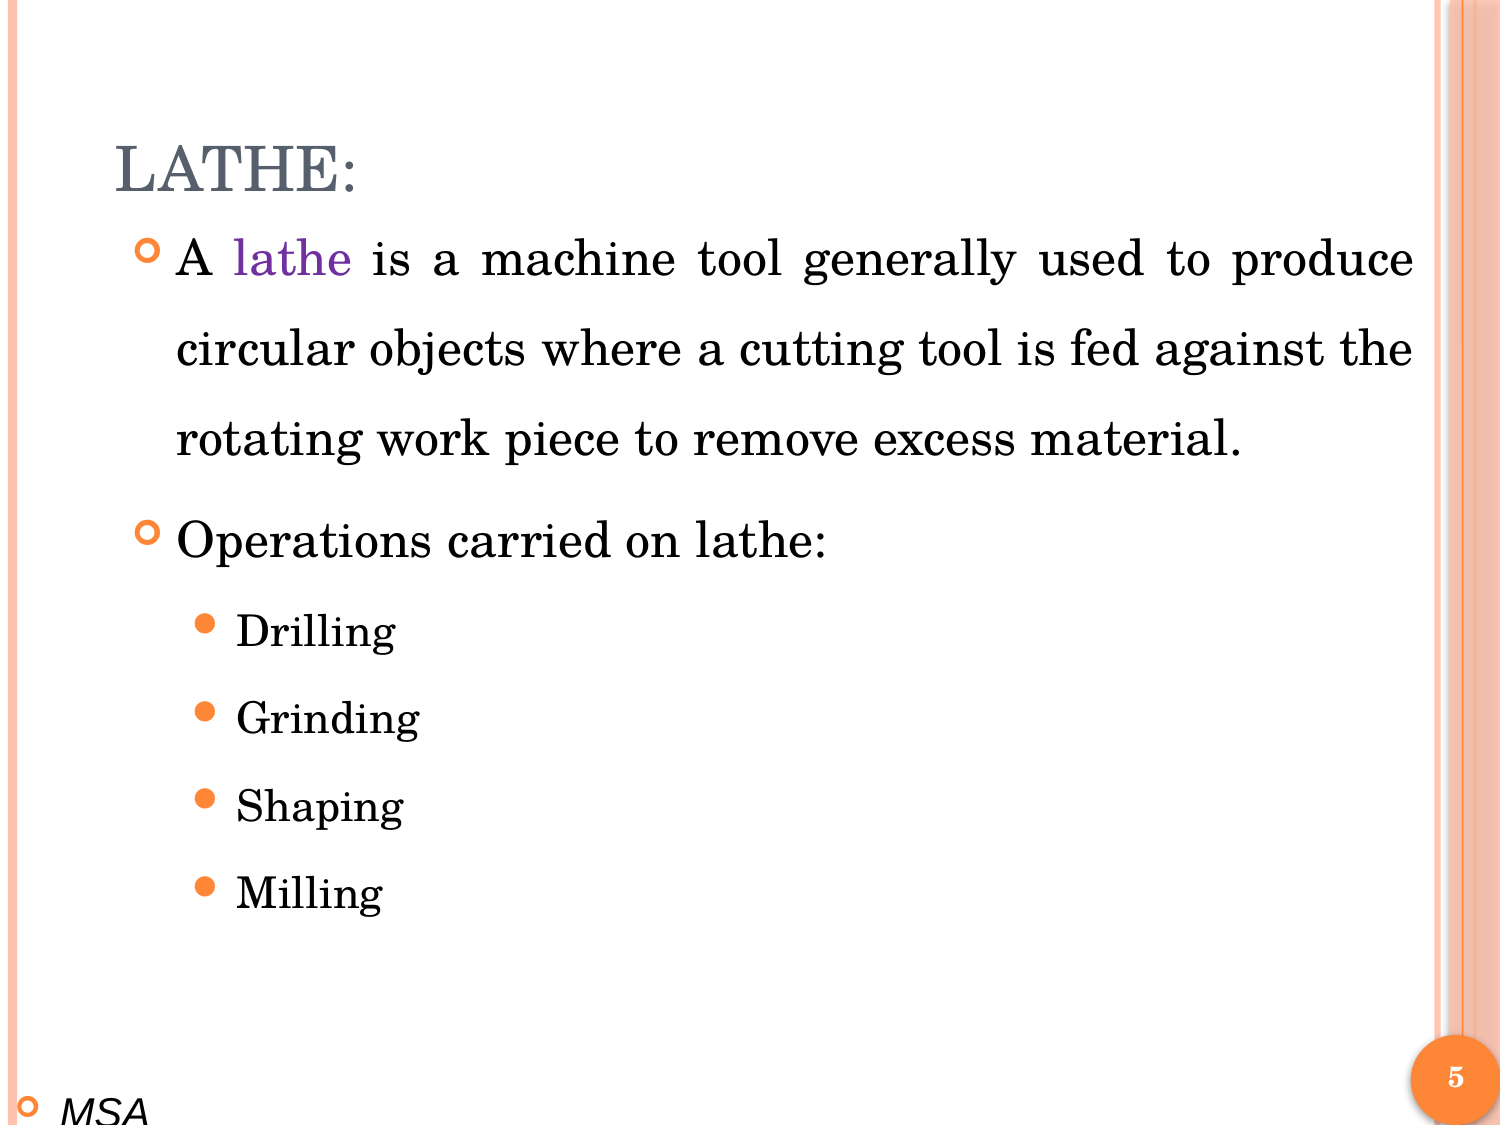

# Lathe:
A lathe is a machine tool generally used to produce circular objects where a cutting tool is fed against the rotating work piece to remove excess material.
Operations carried on lathe:
Drilling
Grinding
Shaping
Milling

5